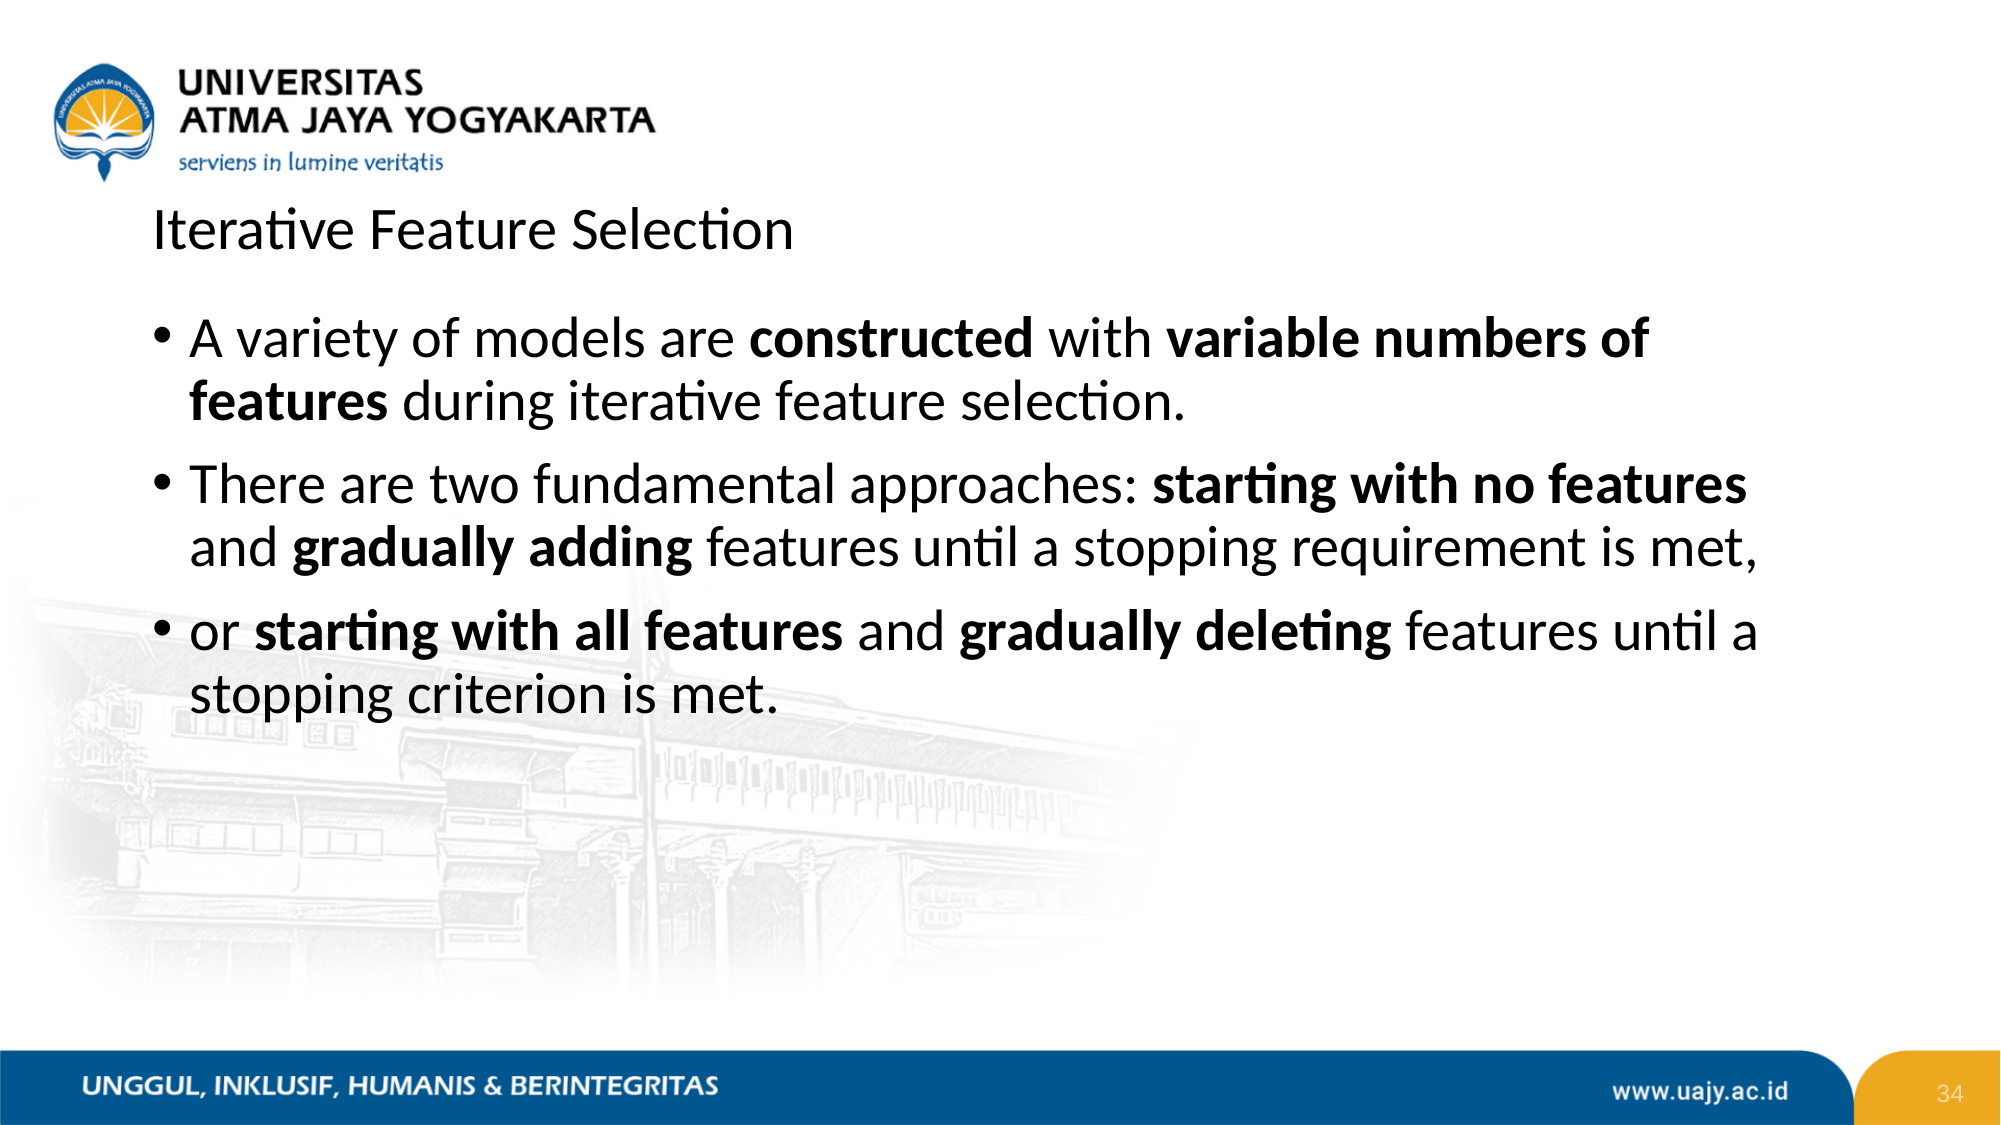

# Iterative Feature Selection
A variety of models are constructed with variable numbers of features during iterative feature selection.
There are two fundamental approaches: starting with no features and gradually adding features until a stopping requirement is met,
or starting with all features and gradually deleting features until a stopping criterion is met.
34